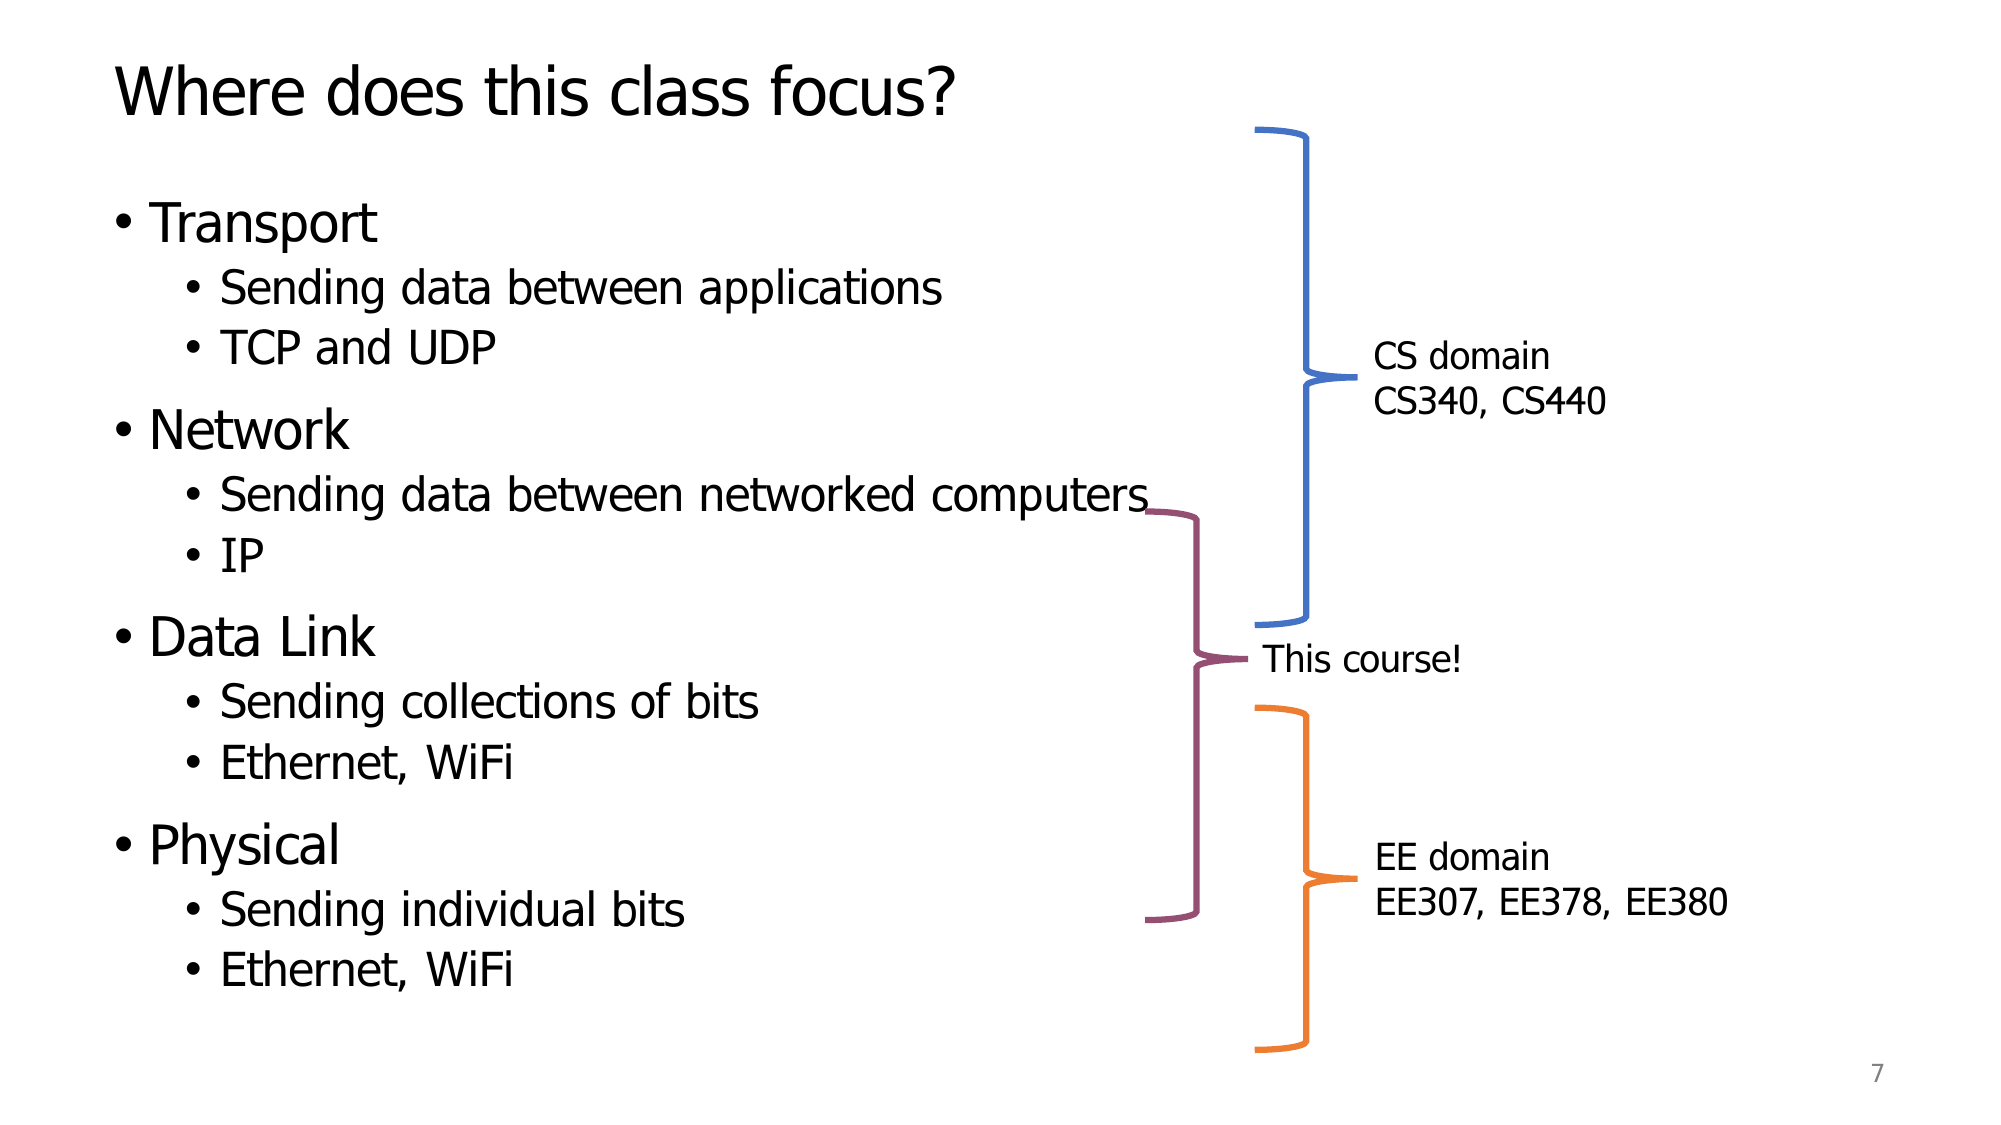

# Where does this class focus?

Transport
Sending data between applications
TCP and UDP
Network
Sending data between networked computers
IP
Data Link
Sending collections of bits
Ethernet, WiFi
Physical
Sending individual bits
Ethernet, WiFi
CS domain
CS340, CS440

This course!

EE domain
EE307, EE378, EE380
7